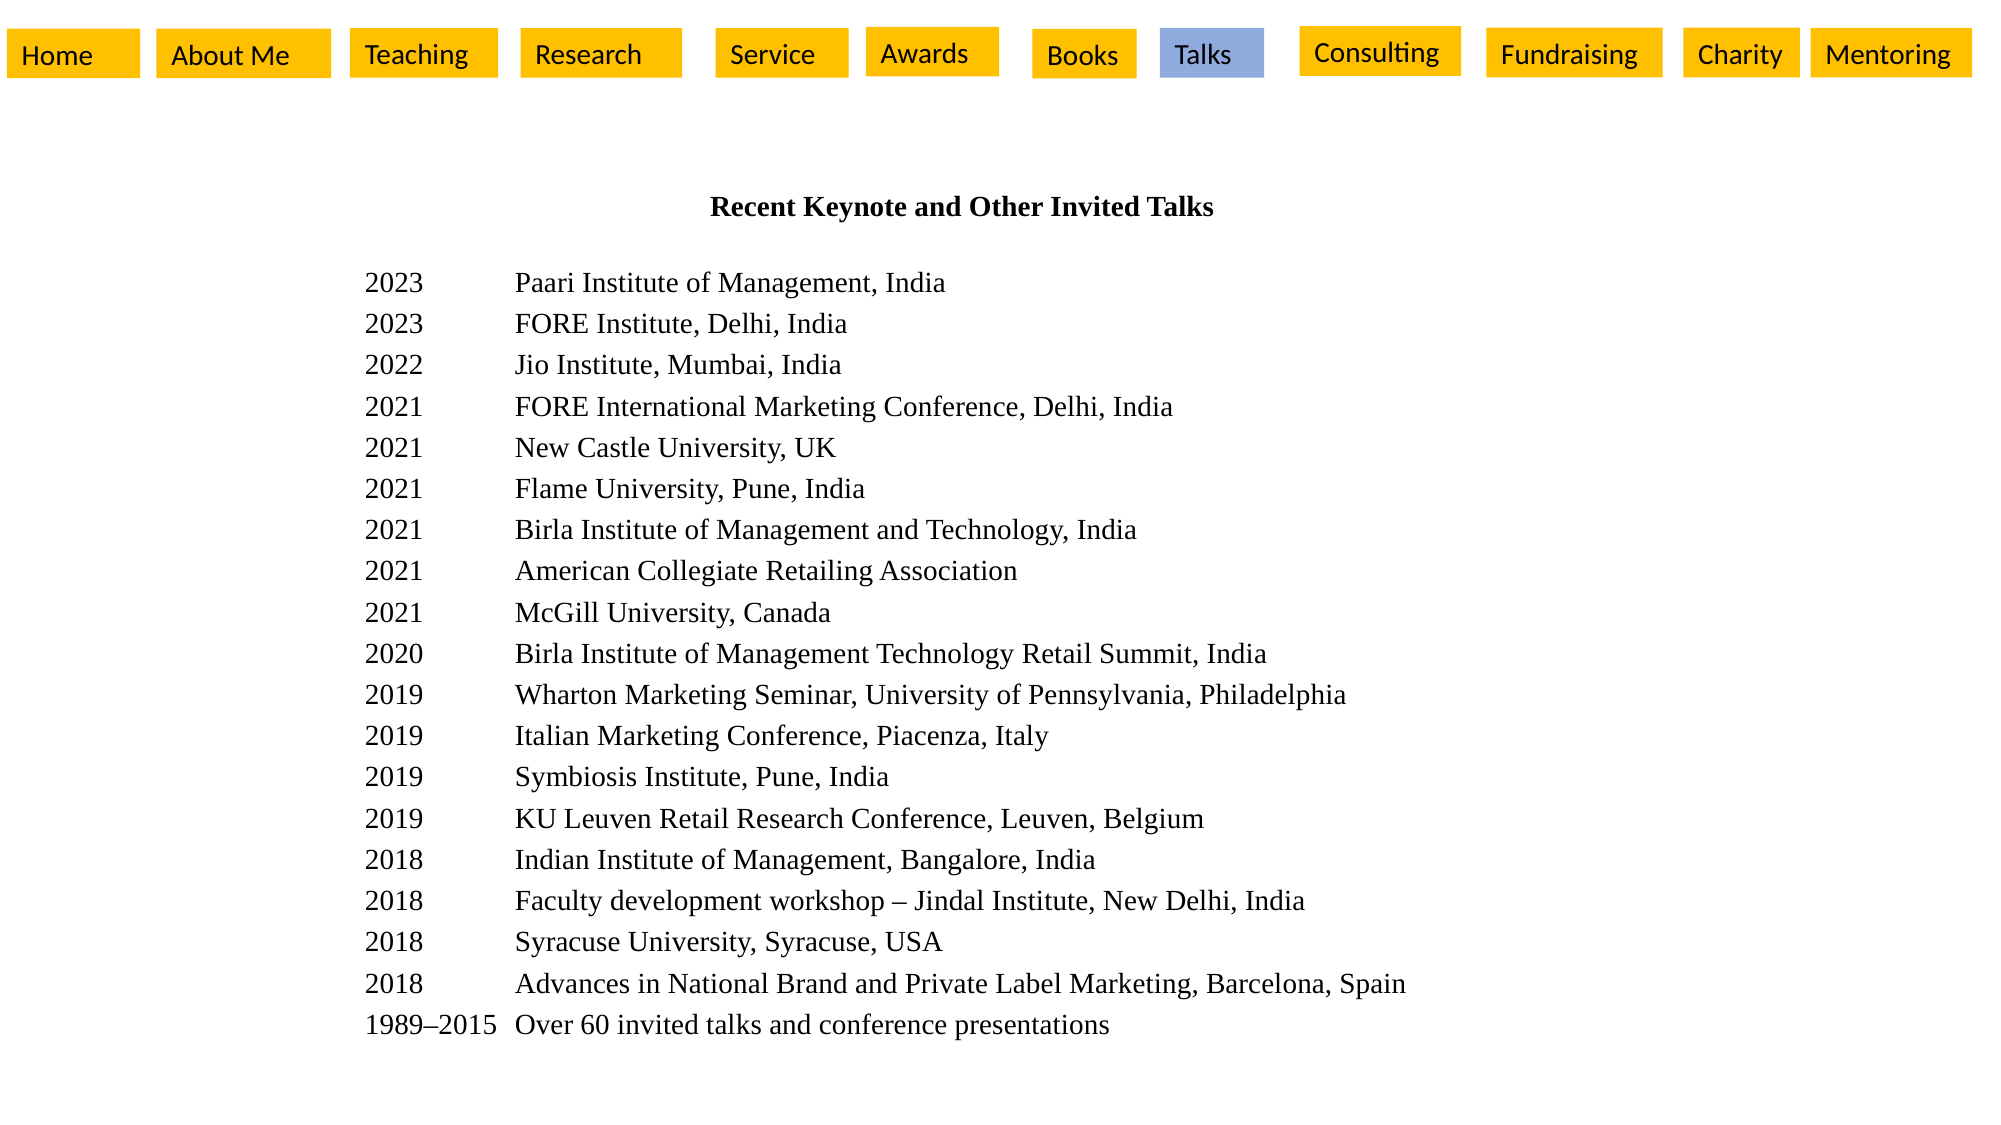

Consulting
Awards
Charity
Fundraising
Mentoring
Talks
Teaching
Research
Service
About Me
Home
Books
Recent Keynote and Other Invited Talks

2023	Paari Institute of Management, India
2023	FORE Institute, Delhi, India
2022	Jio Institute, Mumbai, India
2021	FORE International Marketing Conference, Delhi, India
2021	New Castle University, UK
2021	Flame University, Pune, India
2021	Birla Institute of Management and Technology, India
2021	American Collegiate Retailing Association
2021	McGill University, Canada
2020	Birla Institute of Management Technology Retail Summit, India
2019	Wharton Marketing Seminar, University of Pennsylvania, Philadelphia
2019	Italian Marketing Conference, Piacenza, Italy
2019	Symbiosis Institute, Pune, India
2019	KU Leuven Retail Research Conference, Leuven, Belgium
2018	Indian Institute of Management, Bangalore, India
2018	Faculty development workshop – Jindal Institute, New Delhi, India
2018	Syracuse University, Syracuse, USA
2018	Advances in National Brand and Private Label Marketing, Barcelona, Spain
1989–2015	Over 60 invited talks and conference presentations